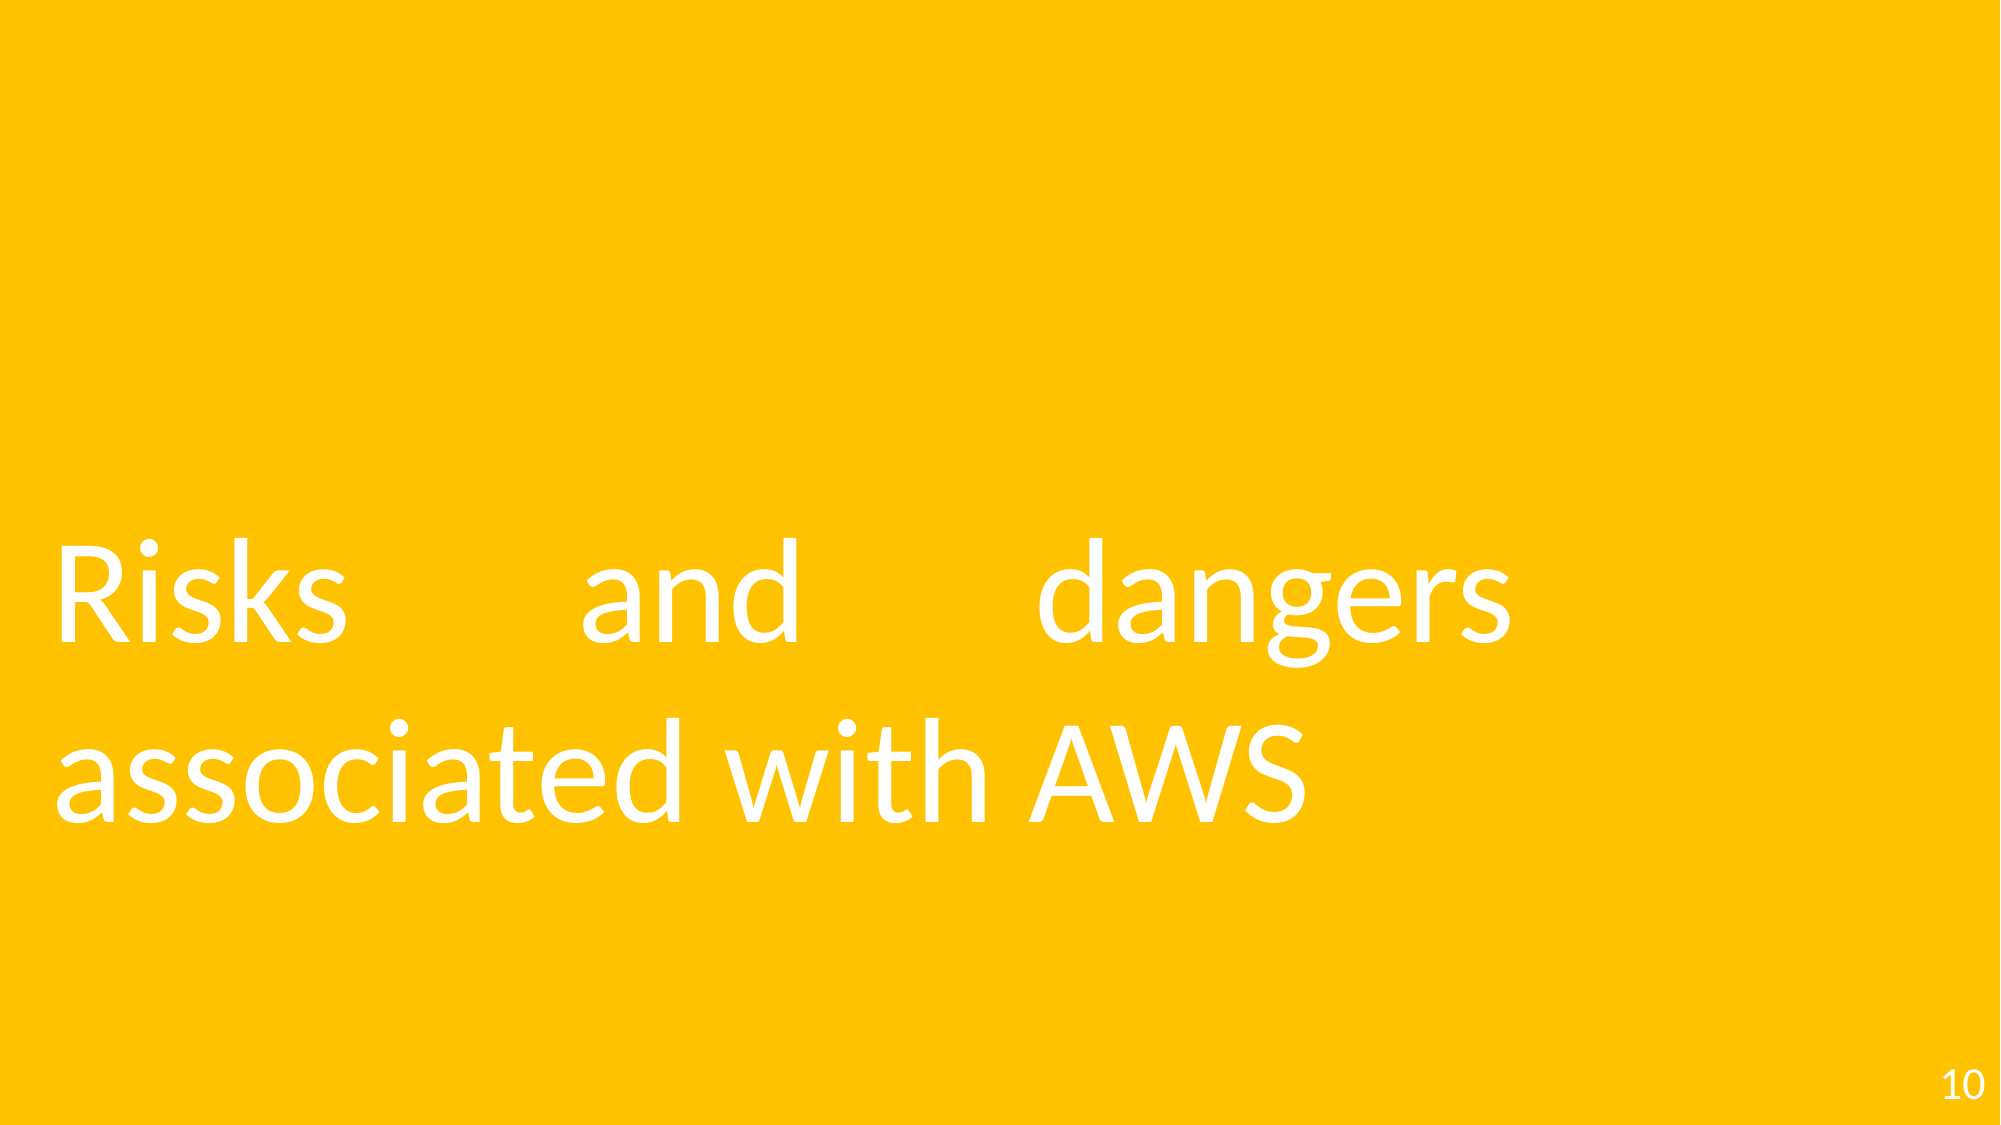

Risks and dangers associated with AWS
10